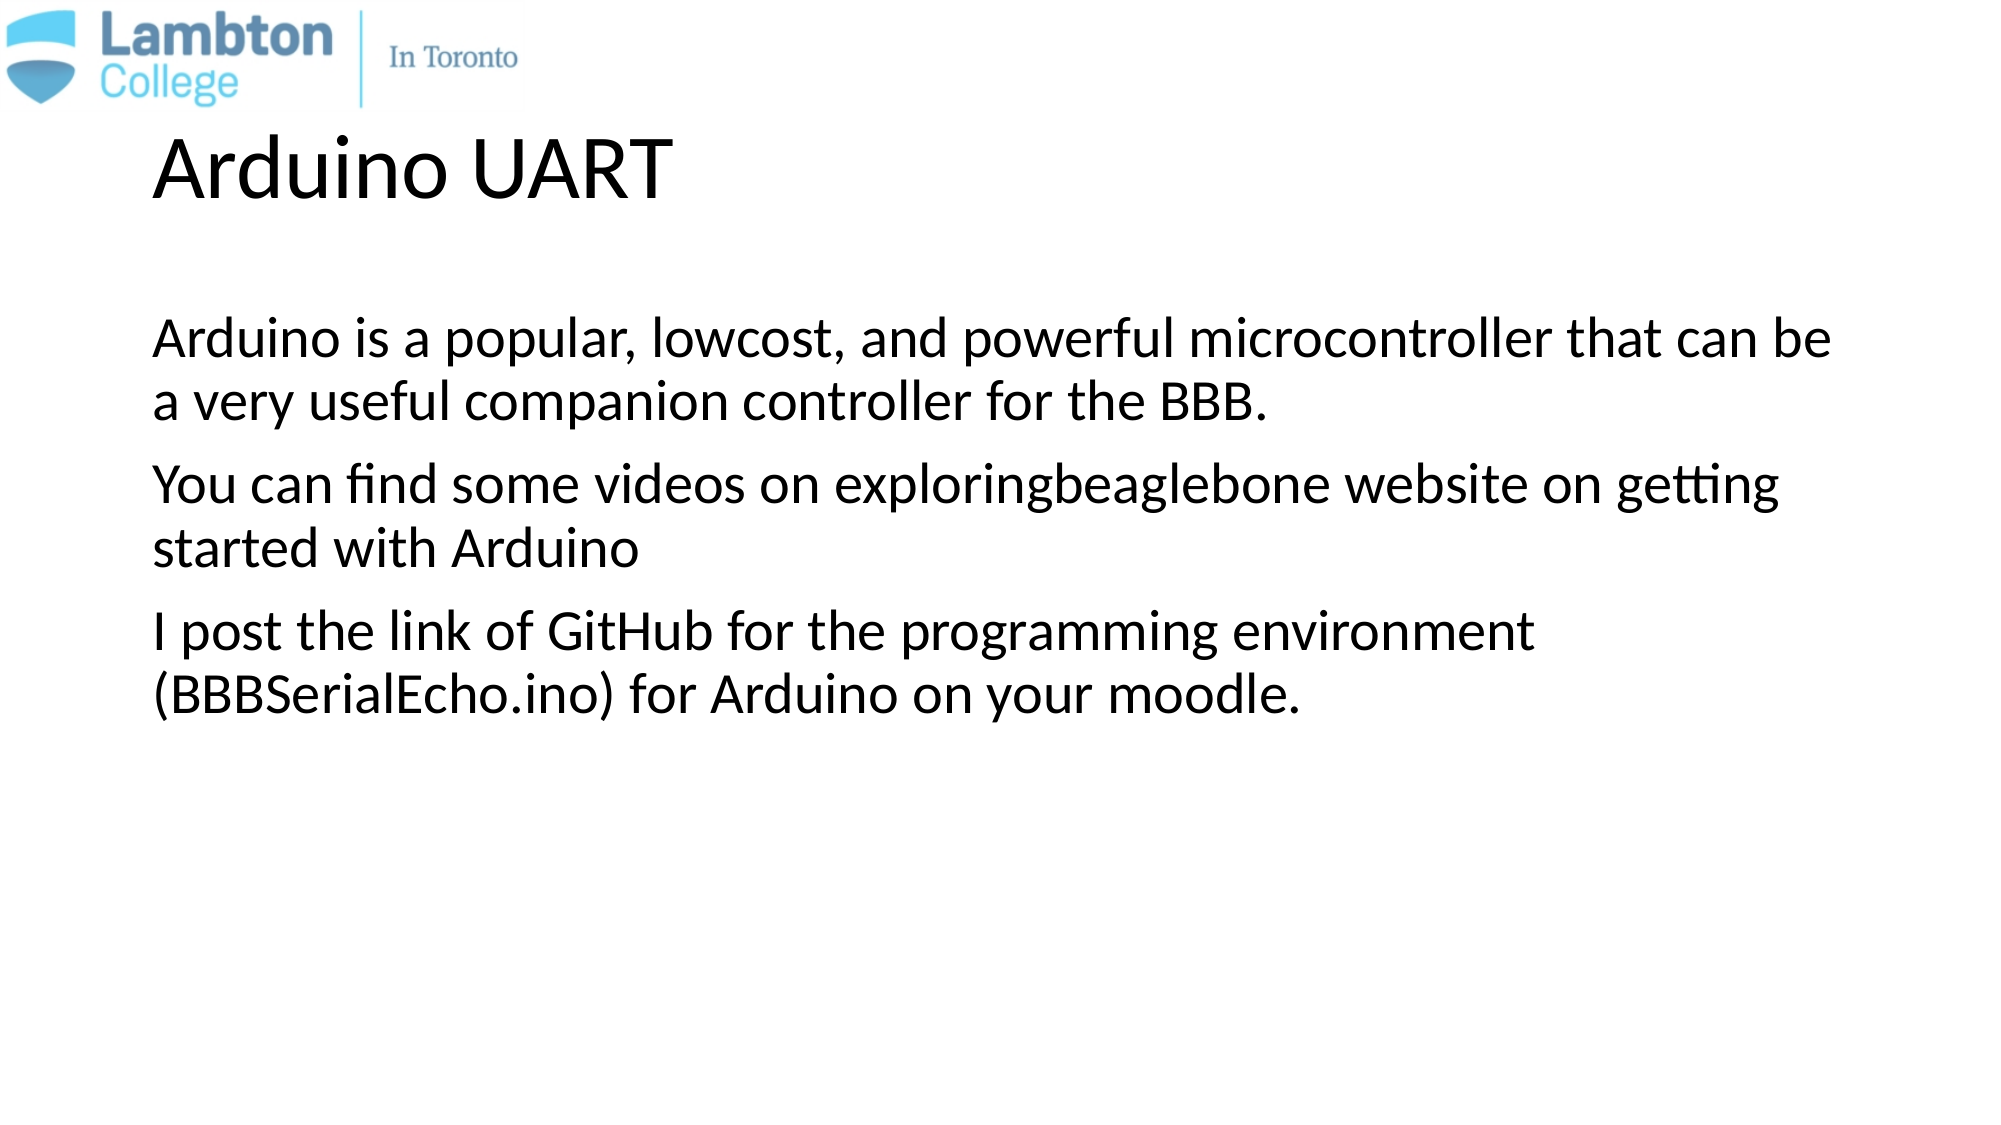

# Arduino UART
Arduino is a popular, lowcost, and powerful microcontroller that can be a very useful companion controller for the BBB.
You can find some videos on exploringbeaglebone website on getting started with Arduino
I post the link of GitHub for the programming environment (BBBSerialEcho.ino) for Arduino on your moodle.